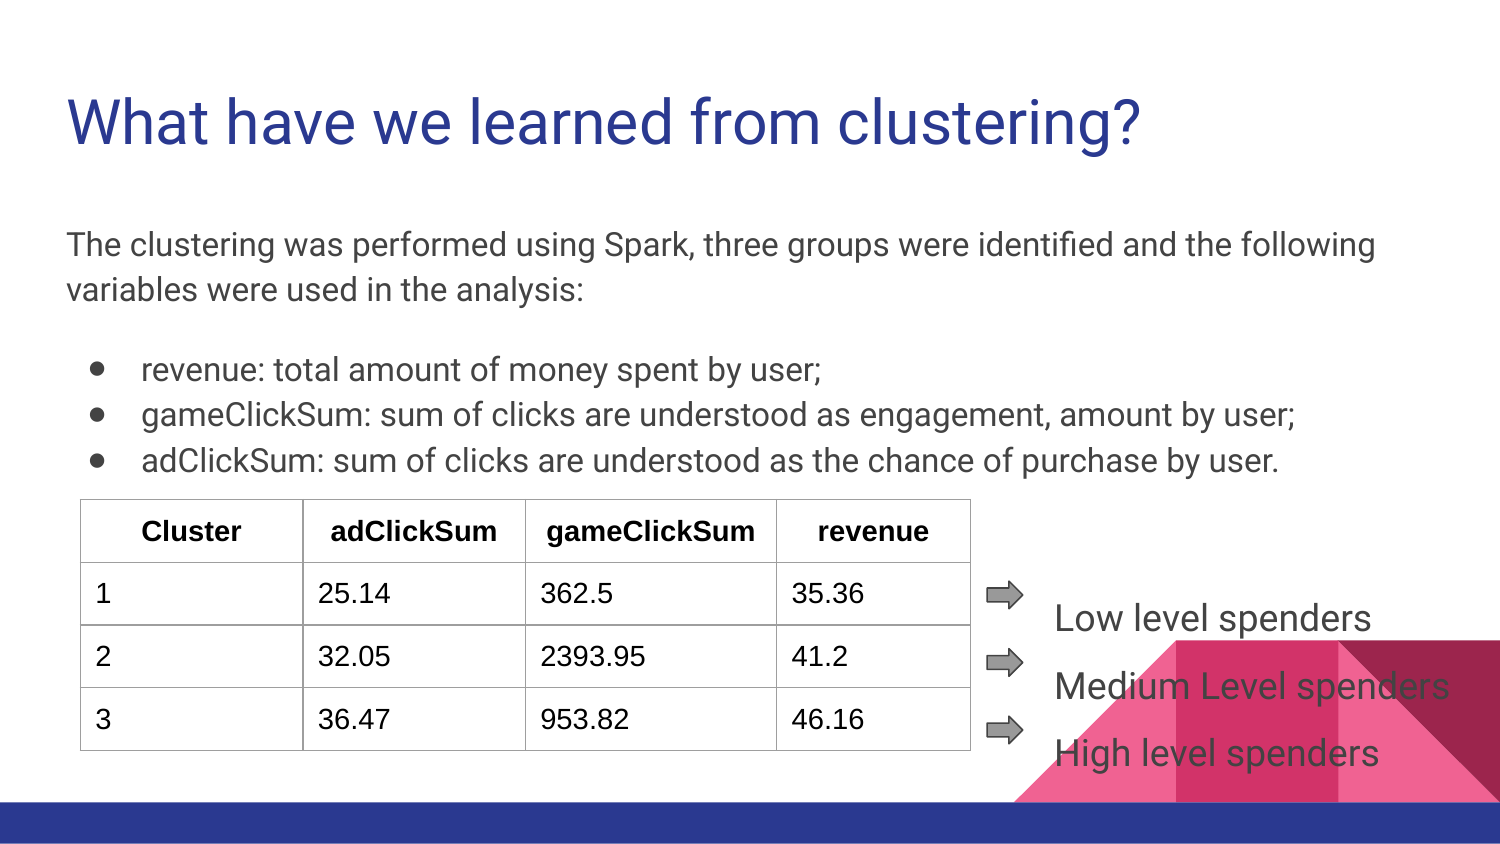

# What have we learned from clustering?
The clustering was performed using Spark, three groups were identified and the following variables were used in the analysis:
revenue: total amount of money spent by user;
gameClickSum: sum of clicks are understood as engagement, amount by user;
adClickSum: sum of clicks are understood as the chance of purchase by user.

| Cluster | adClickSum | gameClickSum | revenue |
| --- | --- | --- | --- |
| 1 | 25.14 | 362.5 | 35.36 |
| 2 | 32.05 | 2393.95 | 41.2 |
| 3 | 36.47 | 953.82 | 46.16 |
Low level spenders
Medium Level spenders
High level spenders